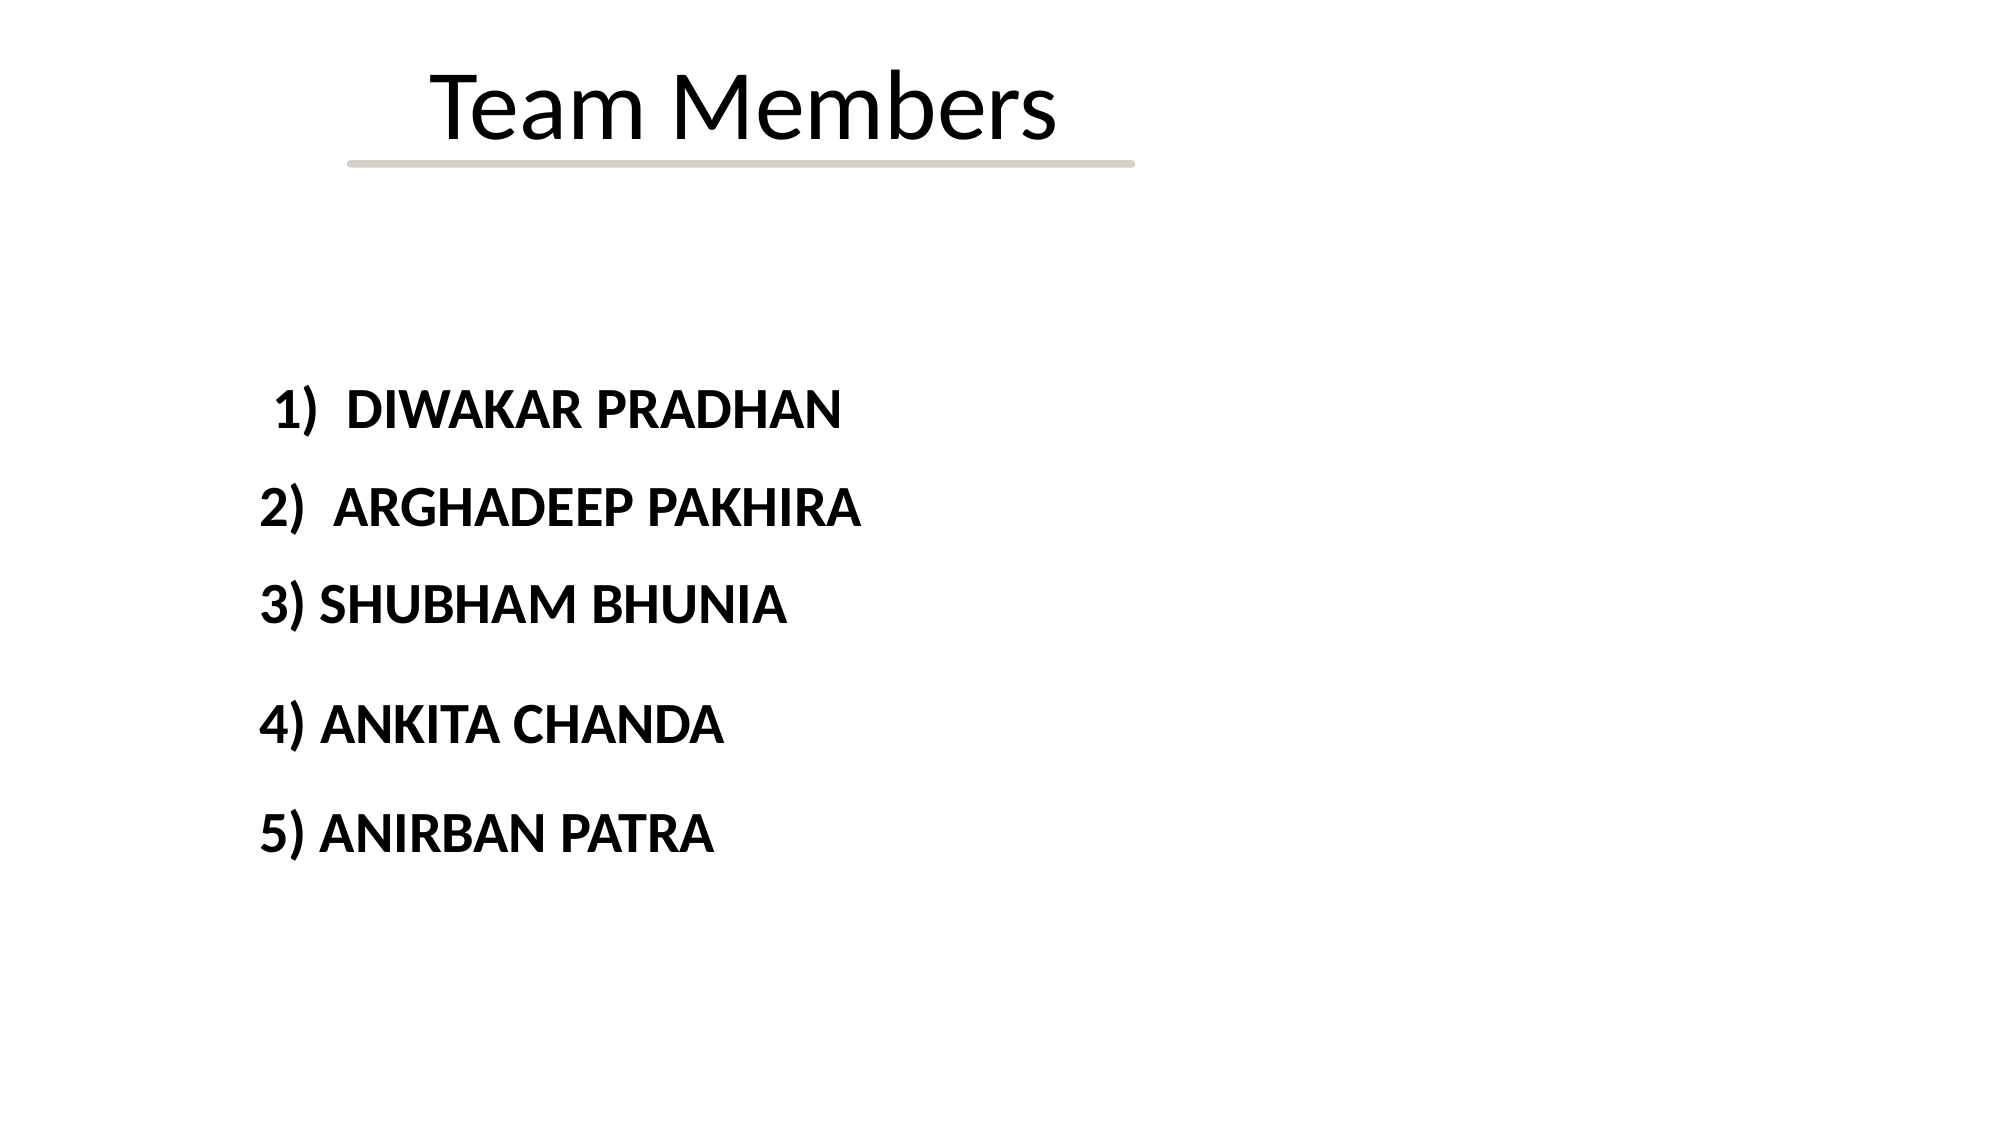

Team Members

 1)  DIWAKAR PRADHAN
2)  ARGHADEEP PAKHIRA
3) SHUBHAM BHUNIA
4) ANKITA CHANDA
5) ANIRBAN PATRA